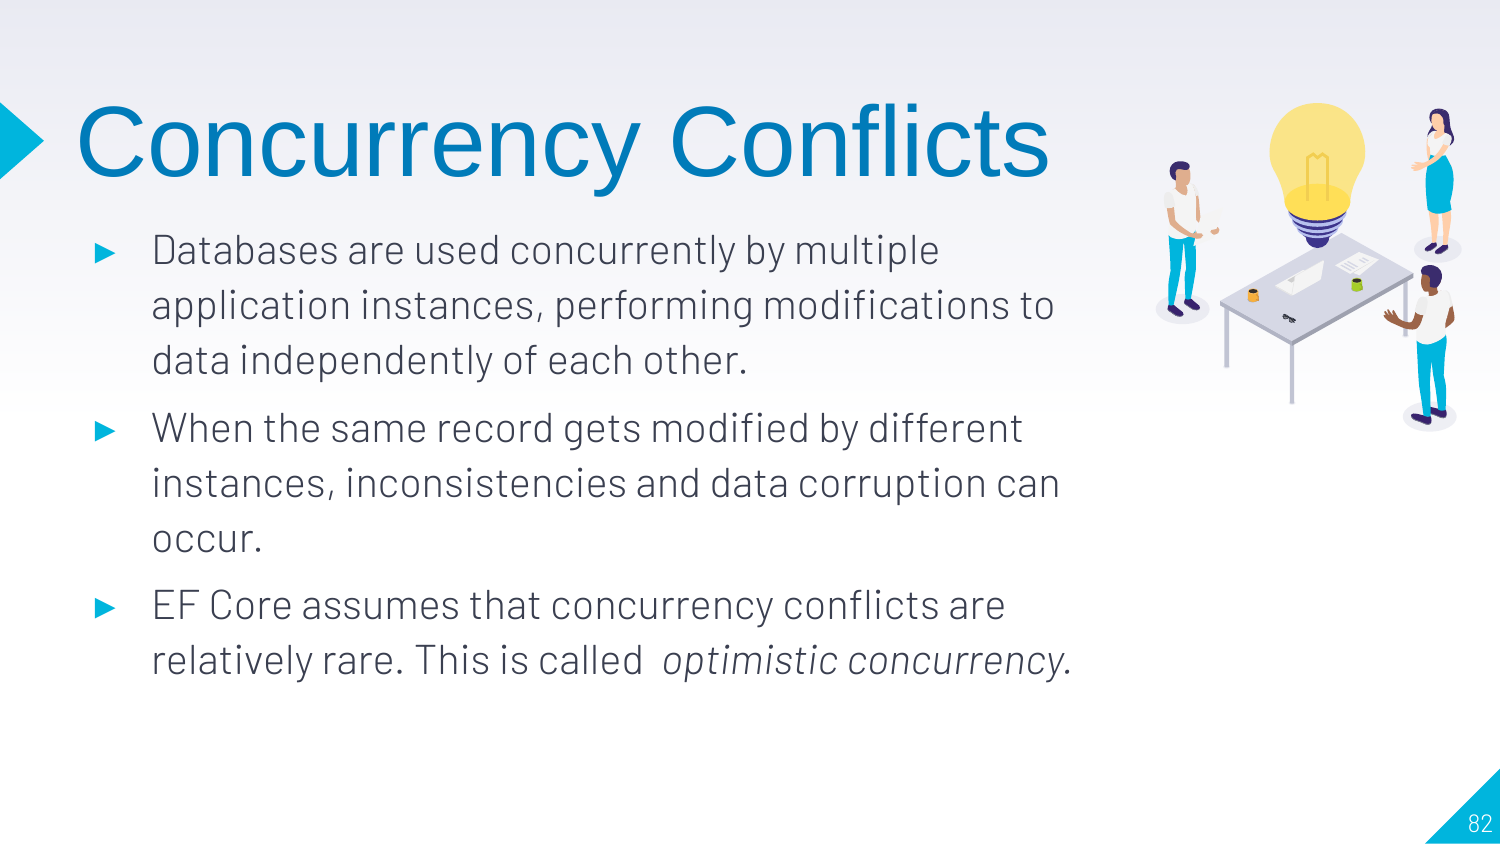

# Concurrency Conflicts

Databases are used concurrently by multiple application instances, performing modifications to data independently of each other.
When the same record gets modified by different instances, inconsistencies and data corruption can occur.
EF Core assumes that concurrency conflicts are relatively rare. This is called  optimistic concurrency.
82